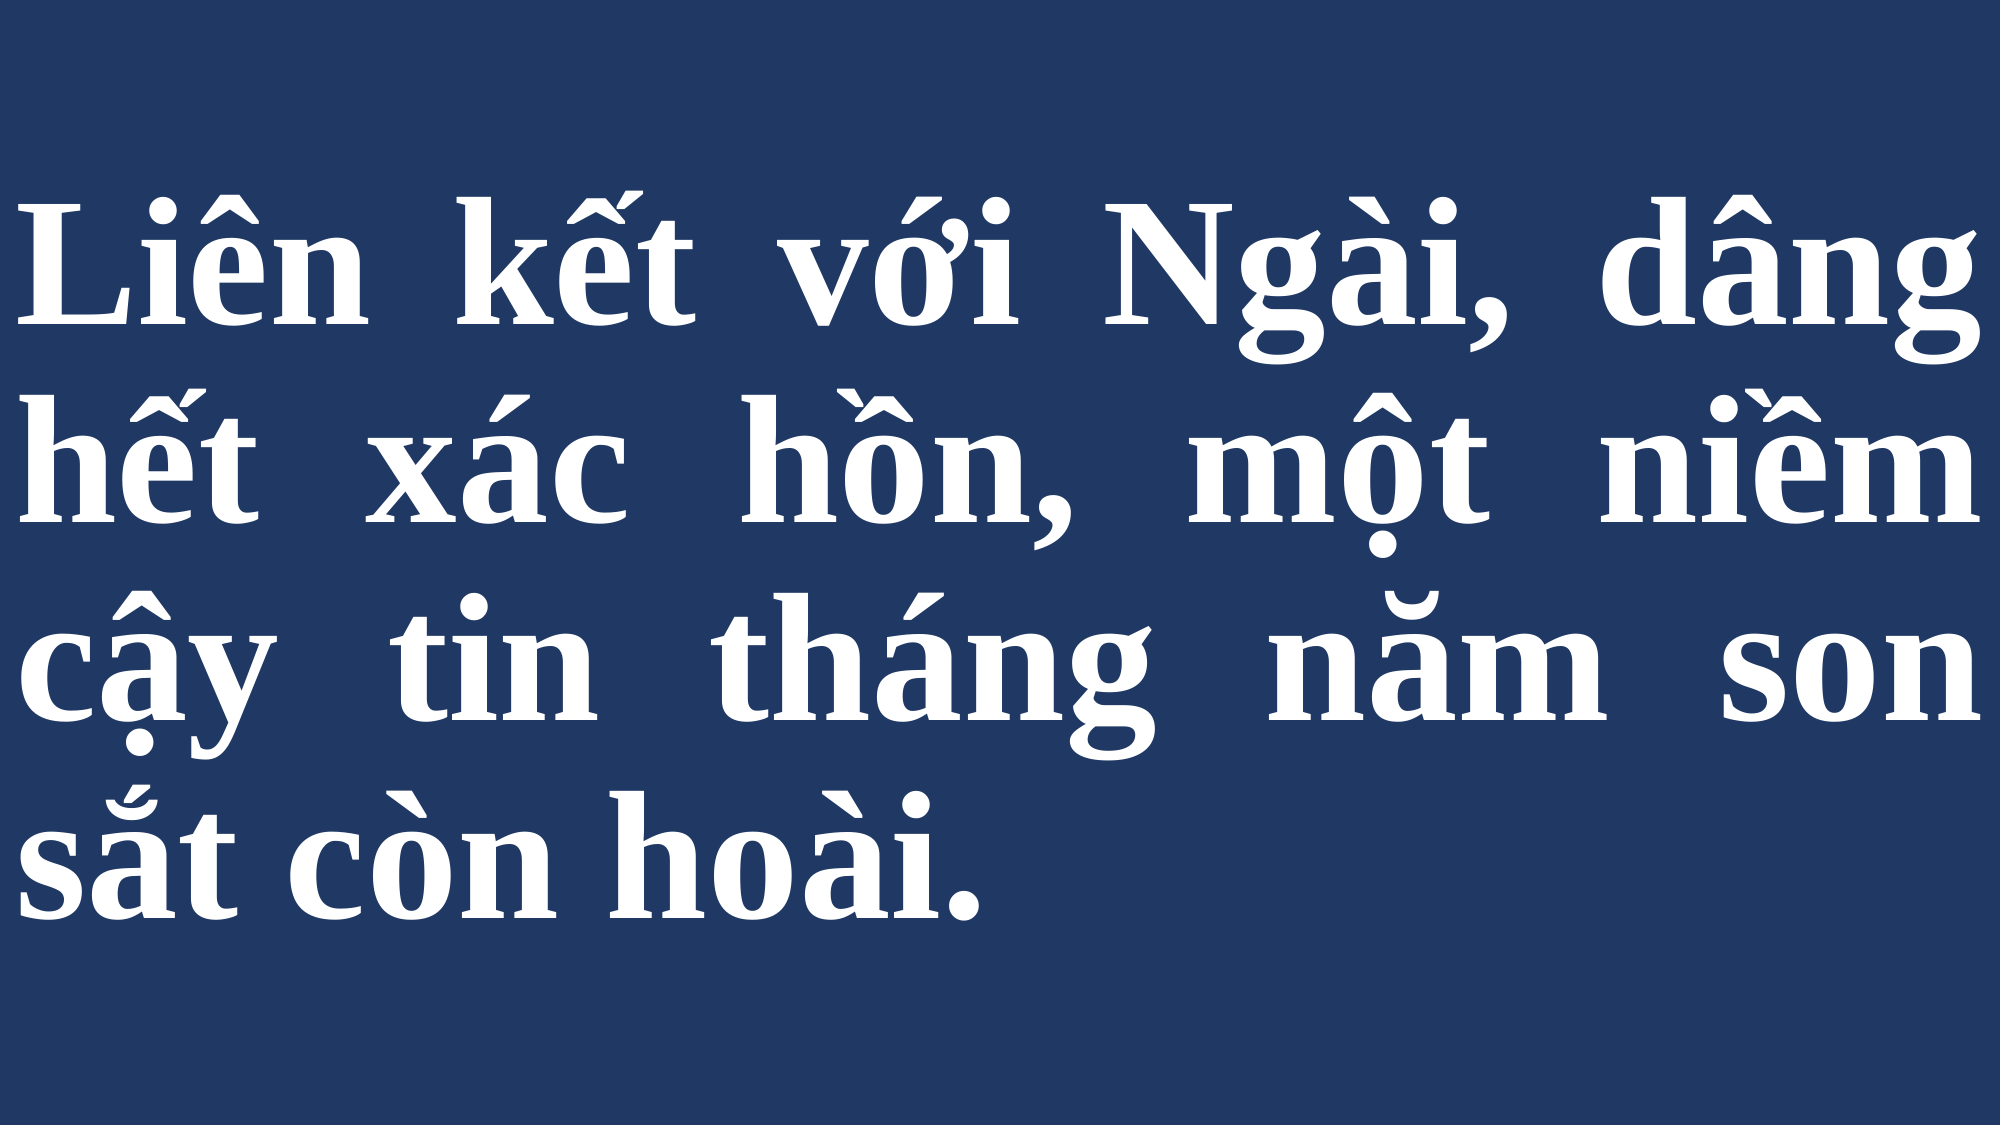

# Liên kết với Ngài, dâng hết xác hồn, một niềm cậy tin tháng năm son sắt còn hoài.